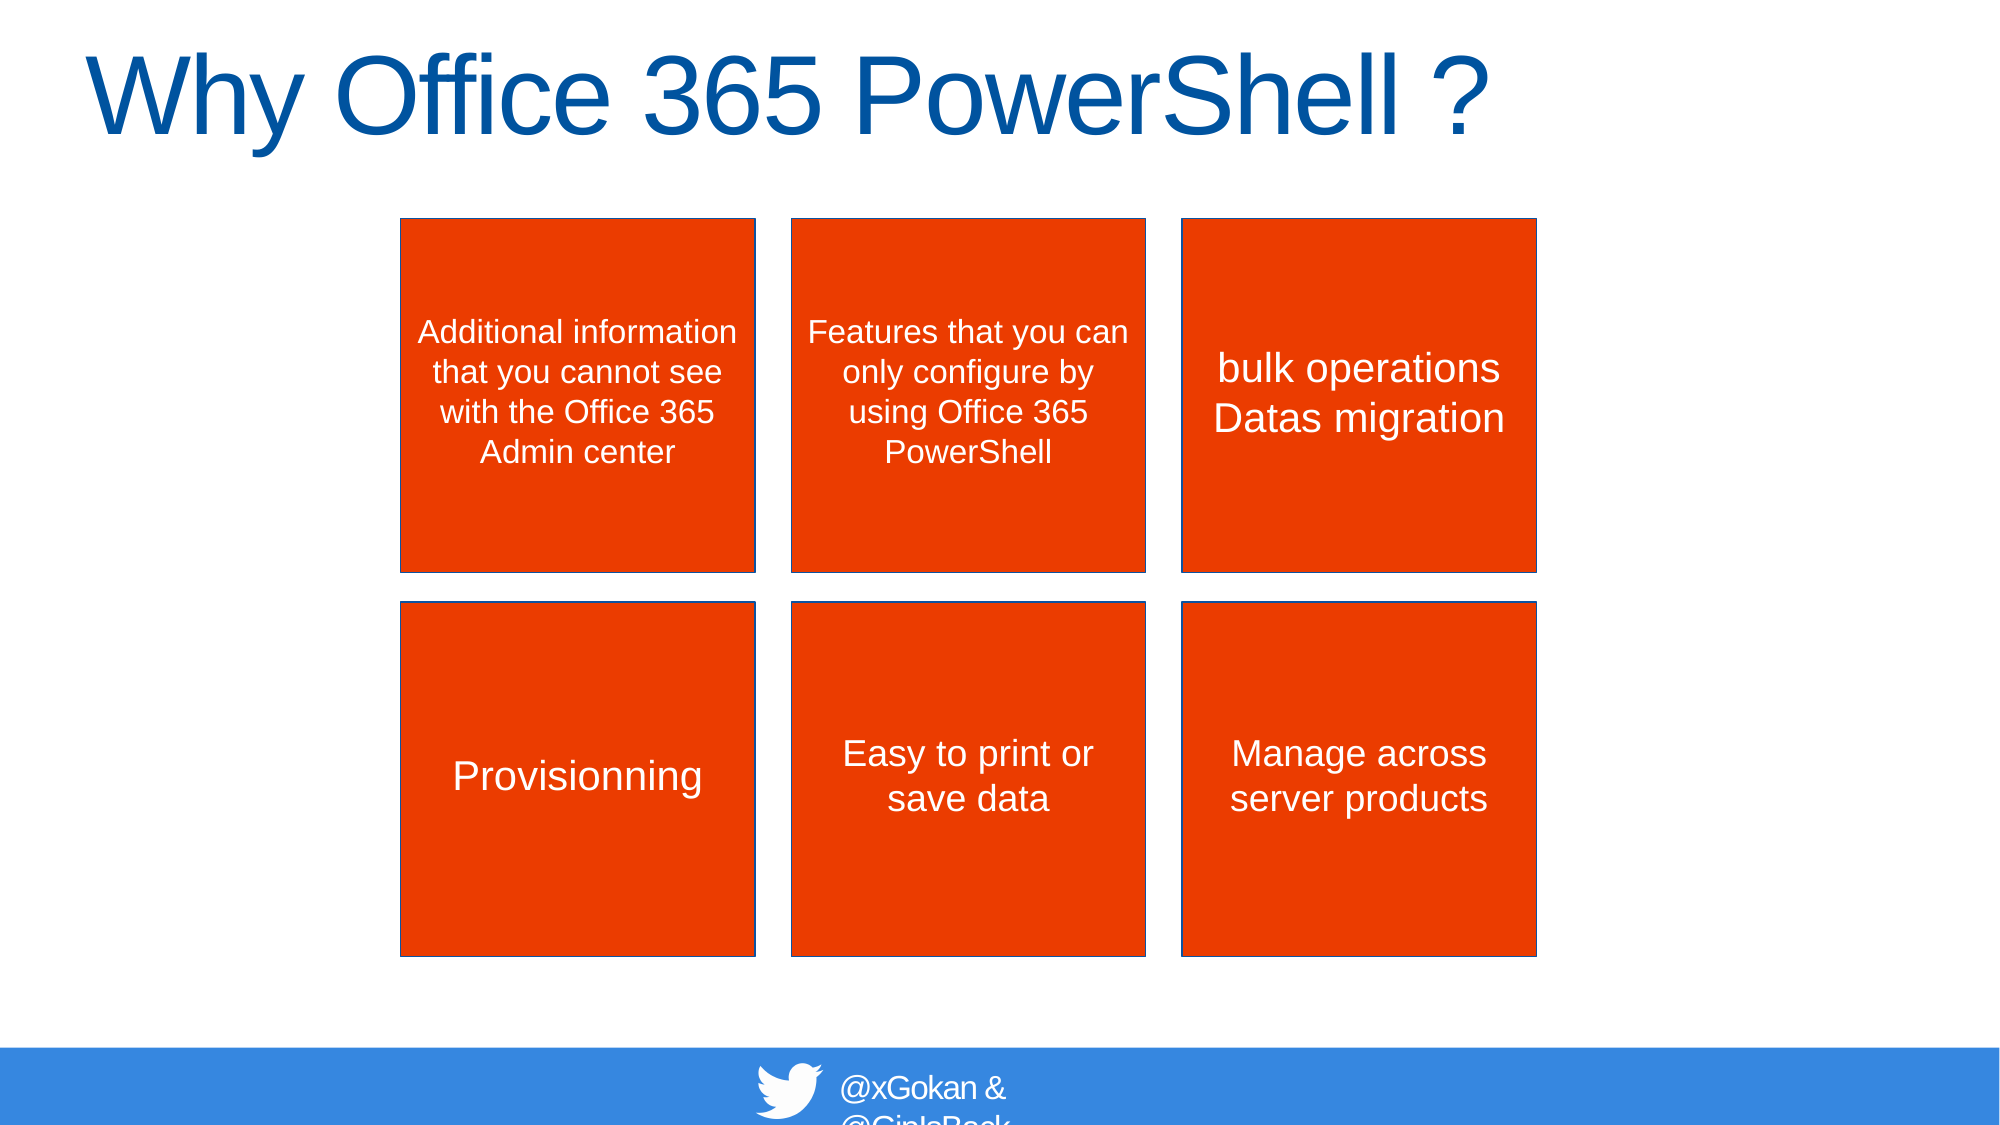

# Why Office 365 PowerShell ?
Additional information that you cannot see with the Office 365 Admin center
Features that you can only configure by using Office 365 PowerShell
bulk operations
Datas migration
Provisionning
Easy to print or save data
Manage across server products